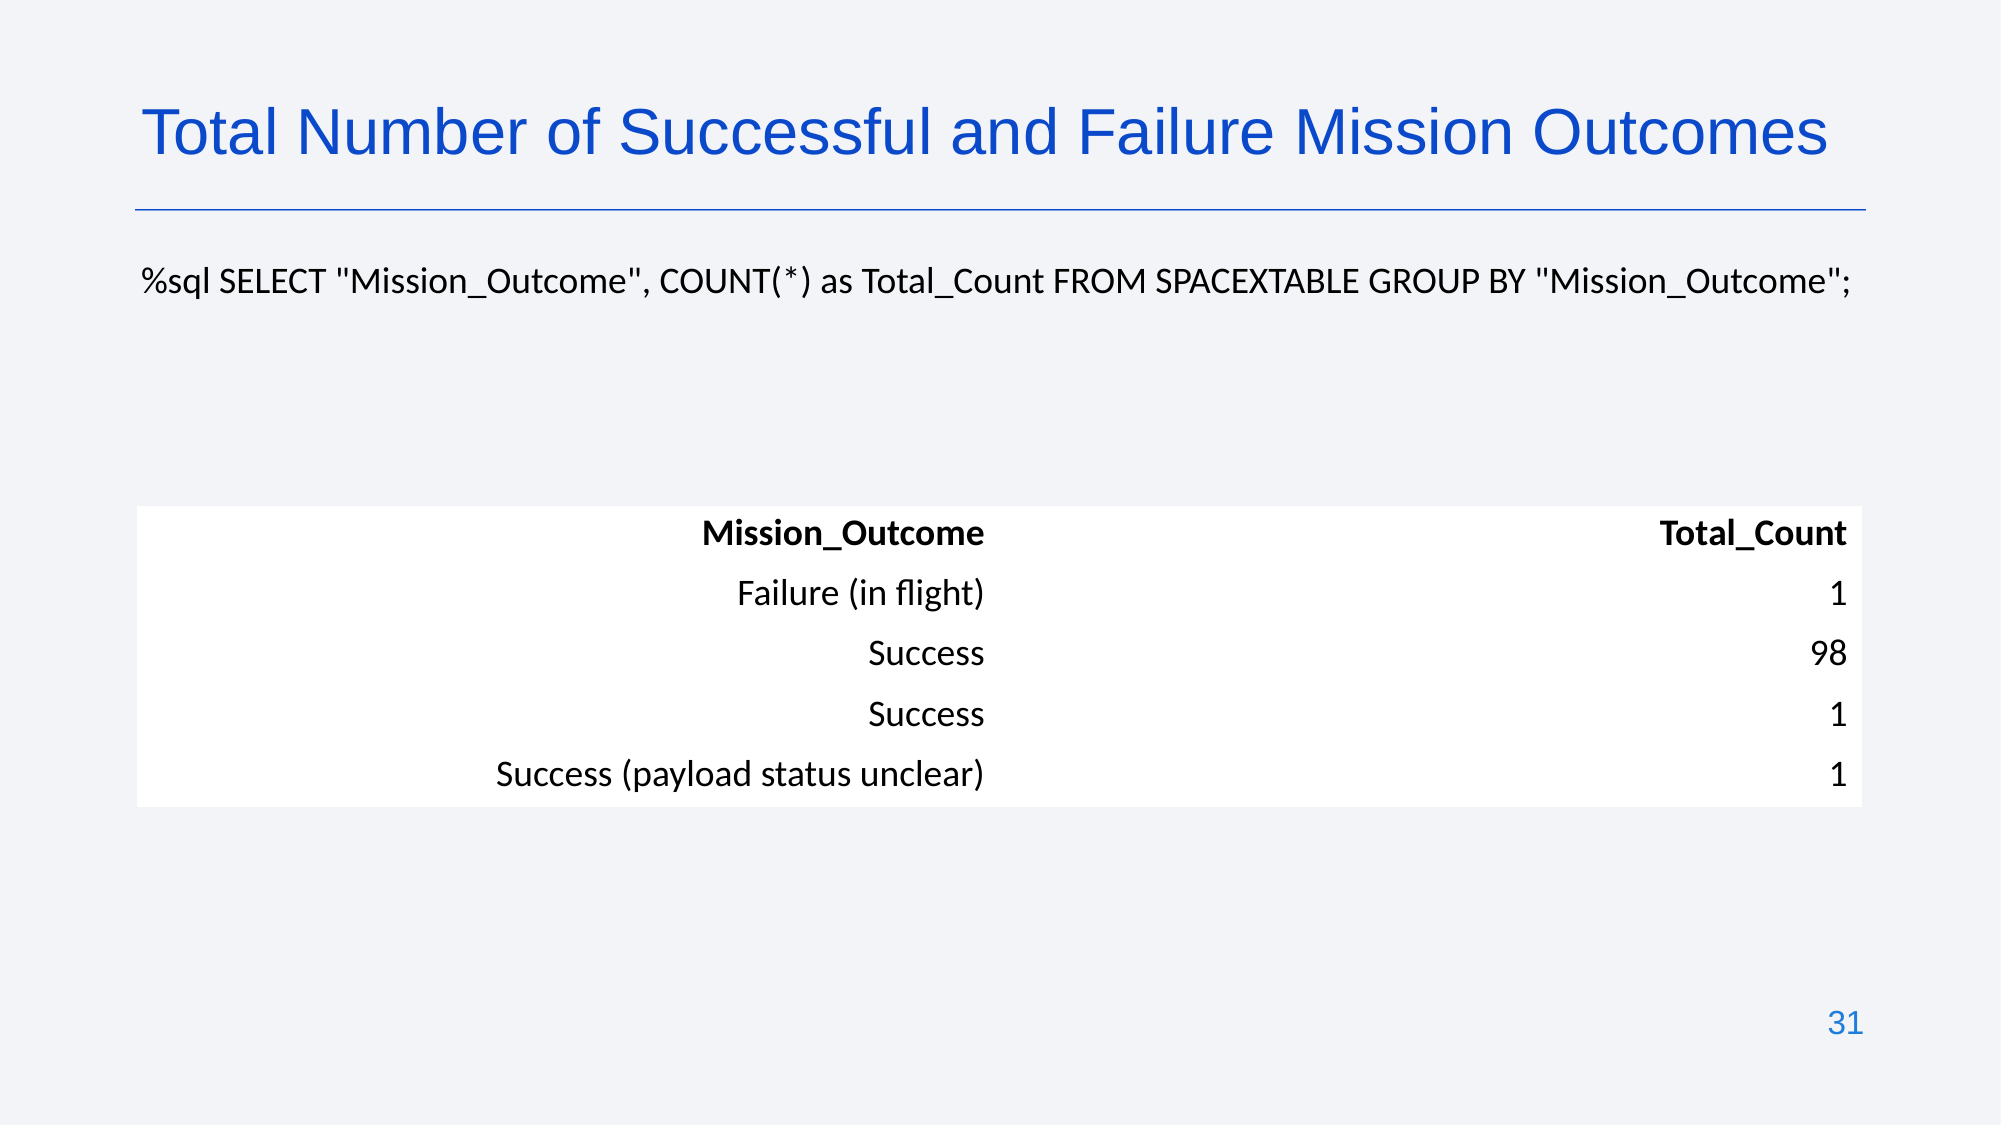

Total Number of Successful and Failure Mission Outcomes
%sql SELECT "Mission_Outcome", COUNT(*) as Total_Count FROM SPACEXTABLE GROUP BY "Mission_Outcome";
| Mission\_Outcome | Total\_Count |
| --- | --- |
| Failure (in flight) | 1 |
| Success | 98 |
| Success | 1 |
| Success (payload status unclear) | 1 |
31